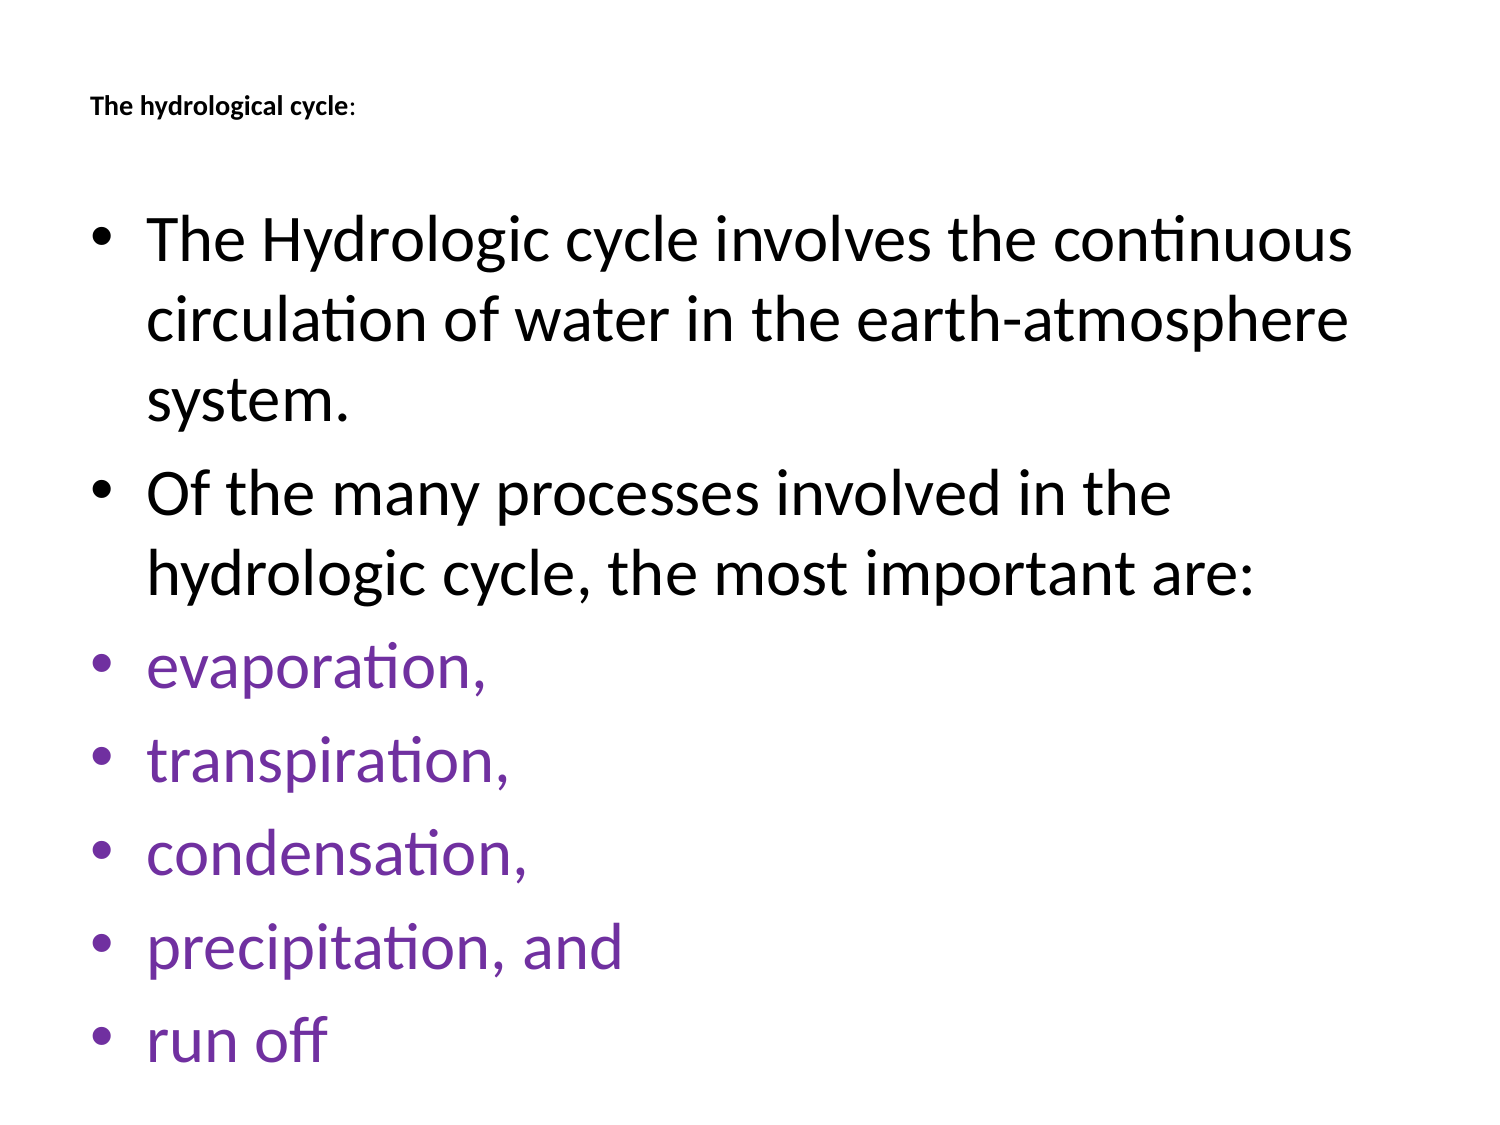

# The hydrological cycle:
The Hydrologic cycle involves the continuous circulation of water in the earth-atmosphere system.
Of the many processes involved in the hydrologic cycle, the most important are:
evaporation,
transpiration,
condensation,
precipitation, and
run off